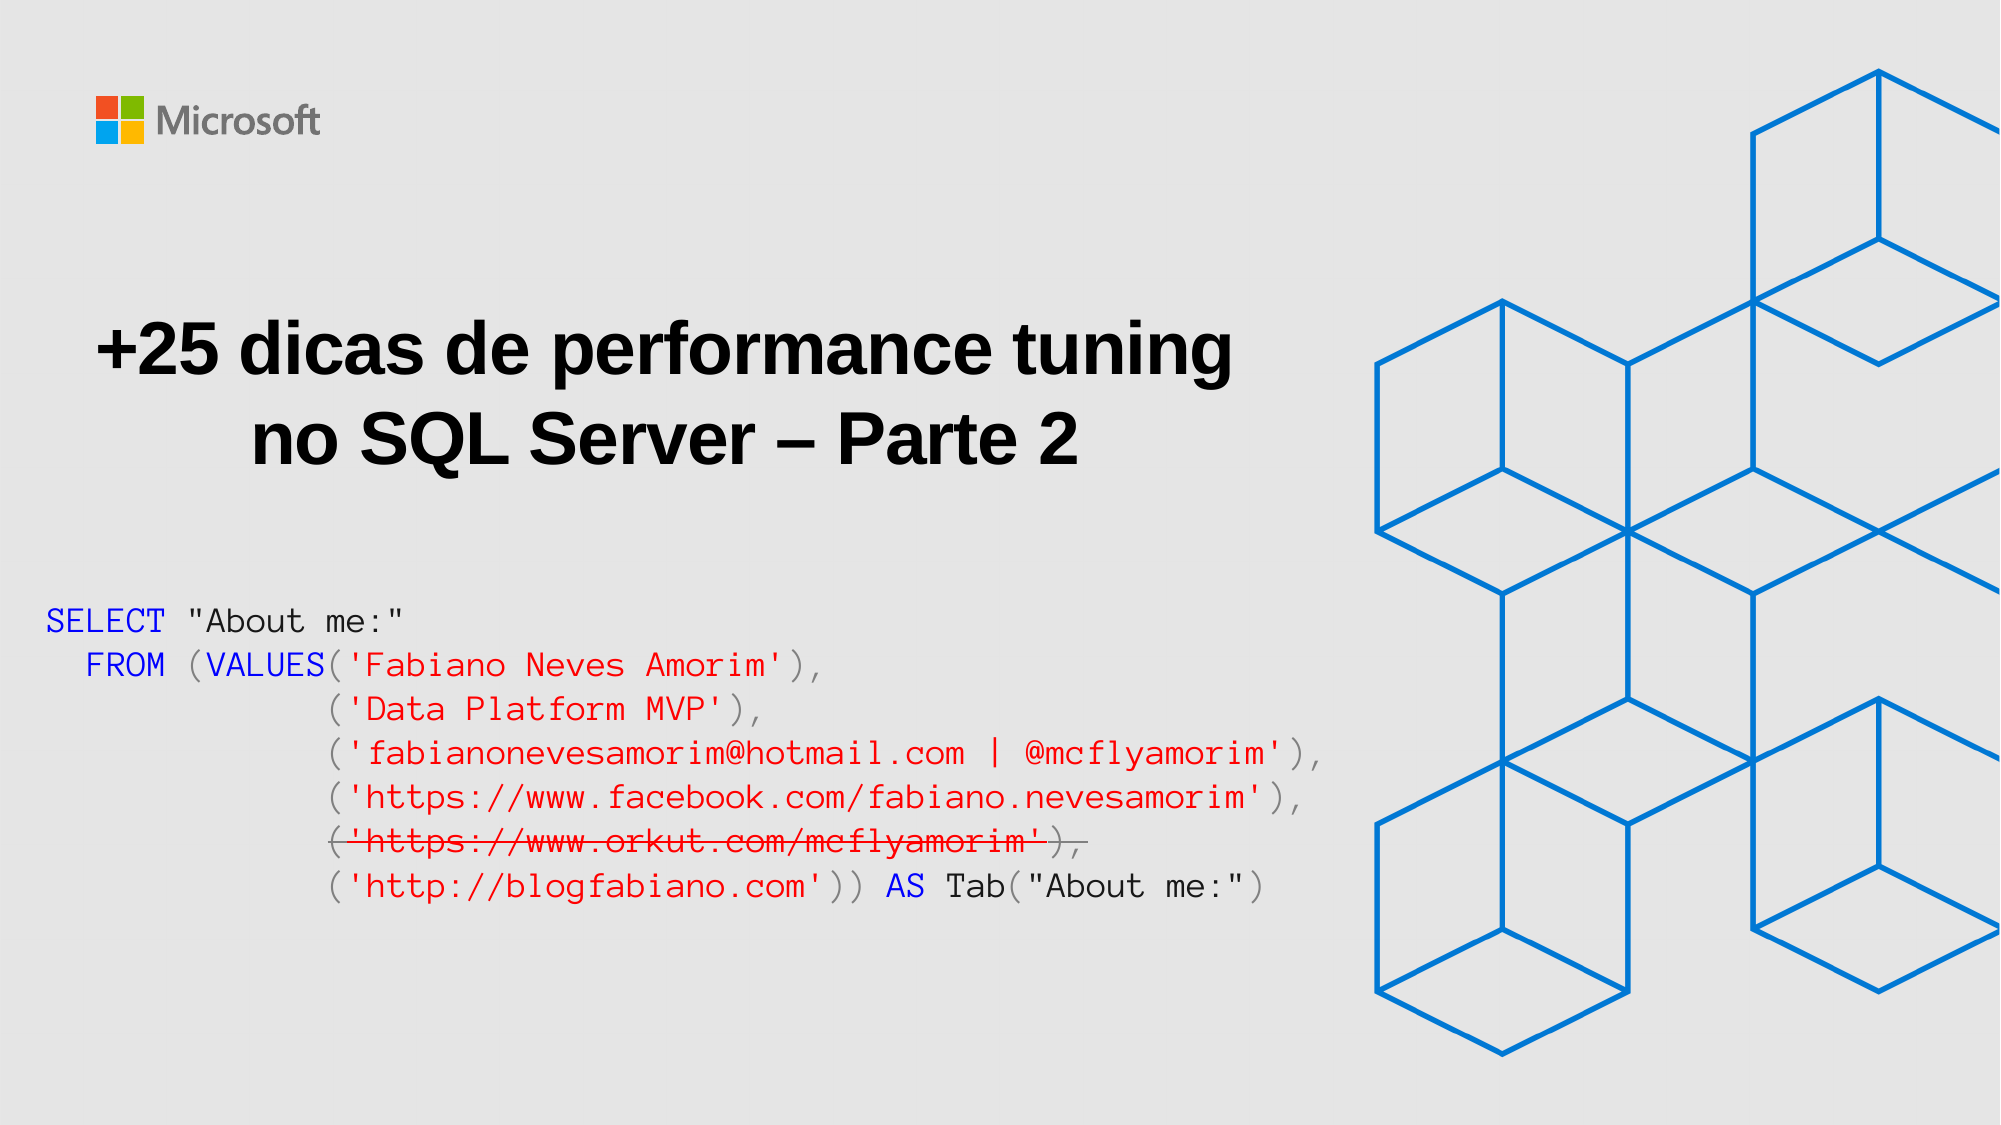

# +25 dicas de performance tuning no SQL Server – Parte 2
SELECT "About me:"
  FROM (VALUES('Fabiano Neves Amorim'),
              ('Data Platform MVP'),
              ('fabianonevesamorim@hotmail.com | @mcflyamorim'),
              ('https://www.facebook.com/fabiano.nevesamorim'),
              ('https://www.orkut.com/mcflyamorim'),
              ('http://blogfabiano.com')) AS Tab("About me:")